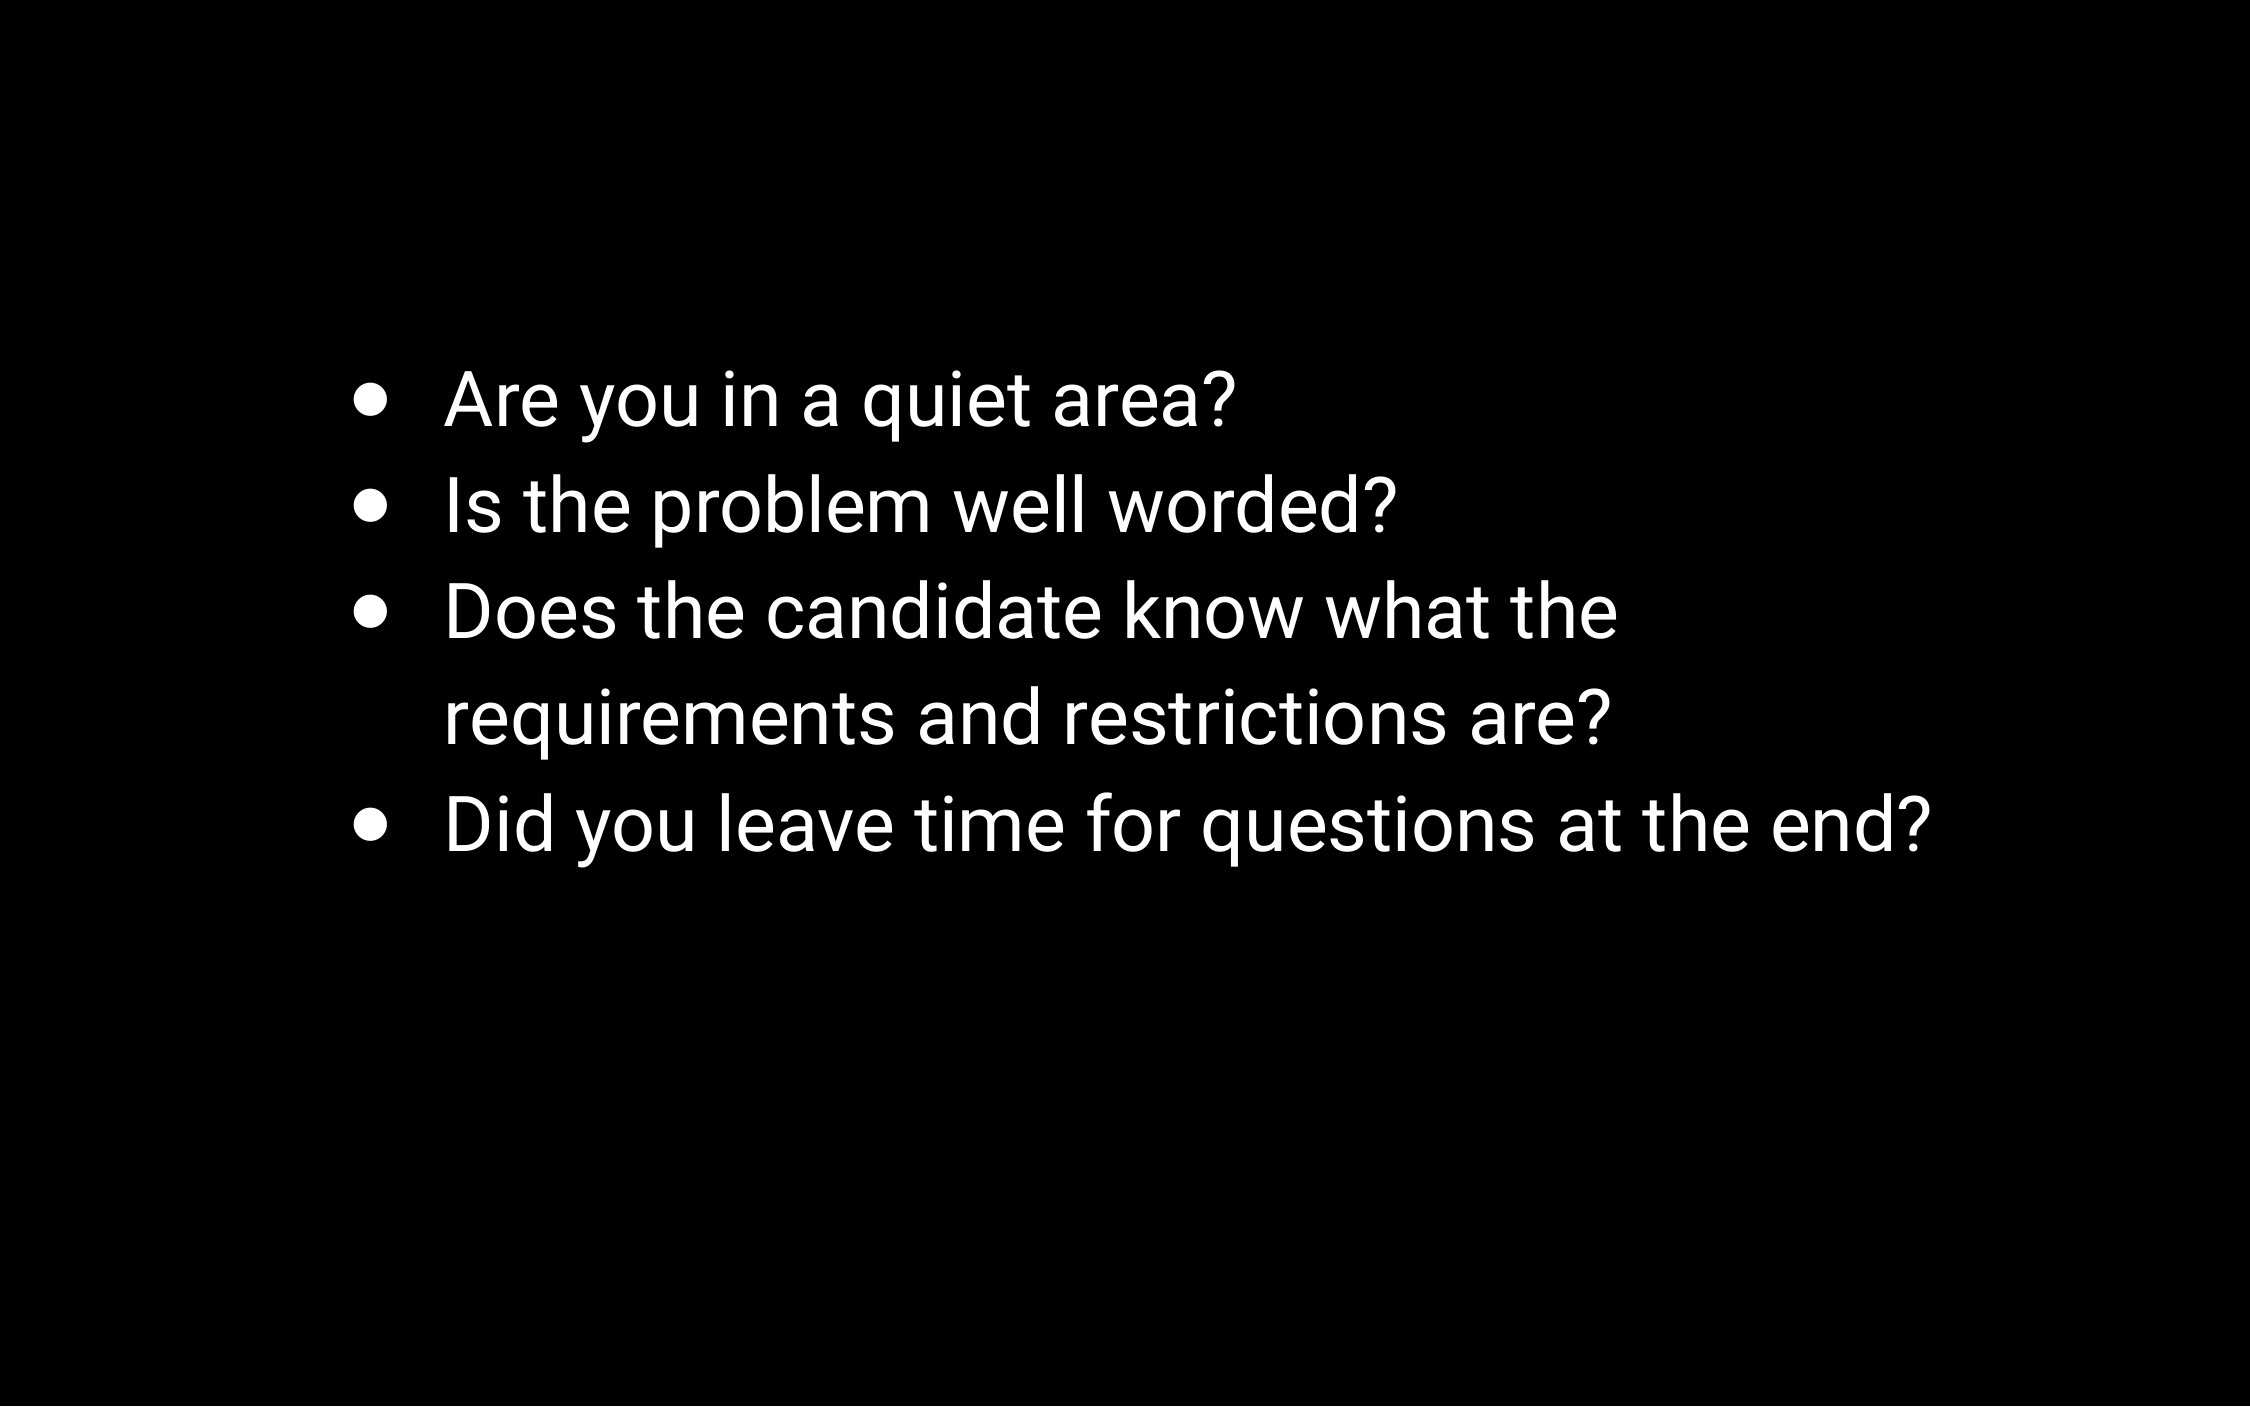

Are you in a quiet area?
Is the problem well worded?
Does the candidate know what the requirements and restrictions are?
Did you leave time for questions at the end?